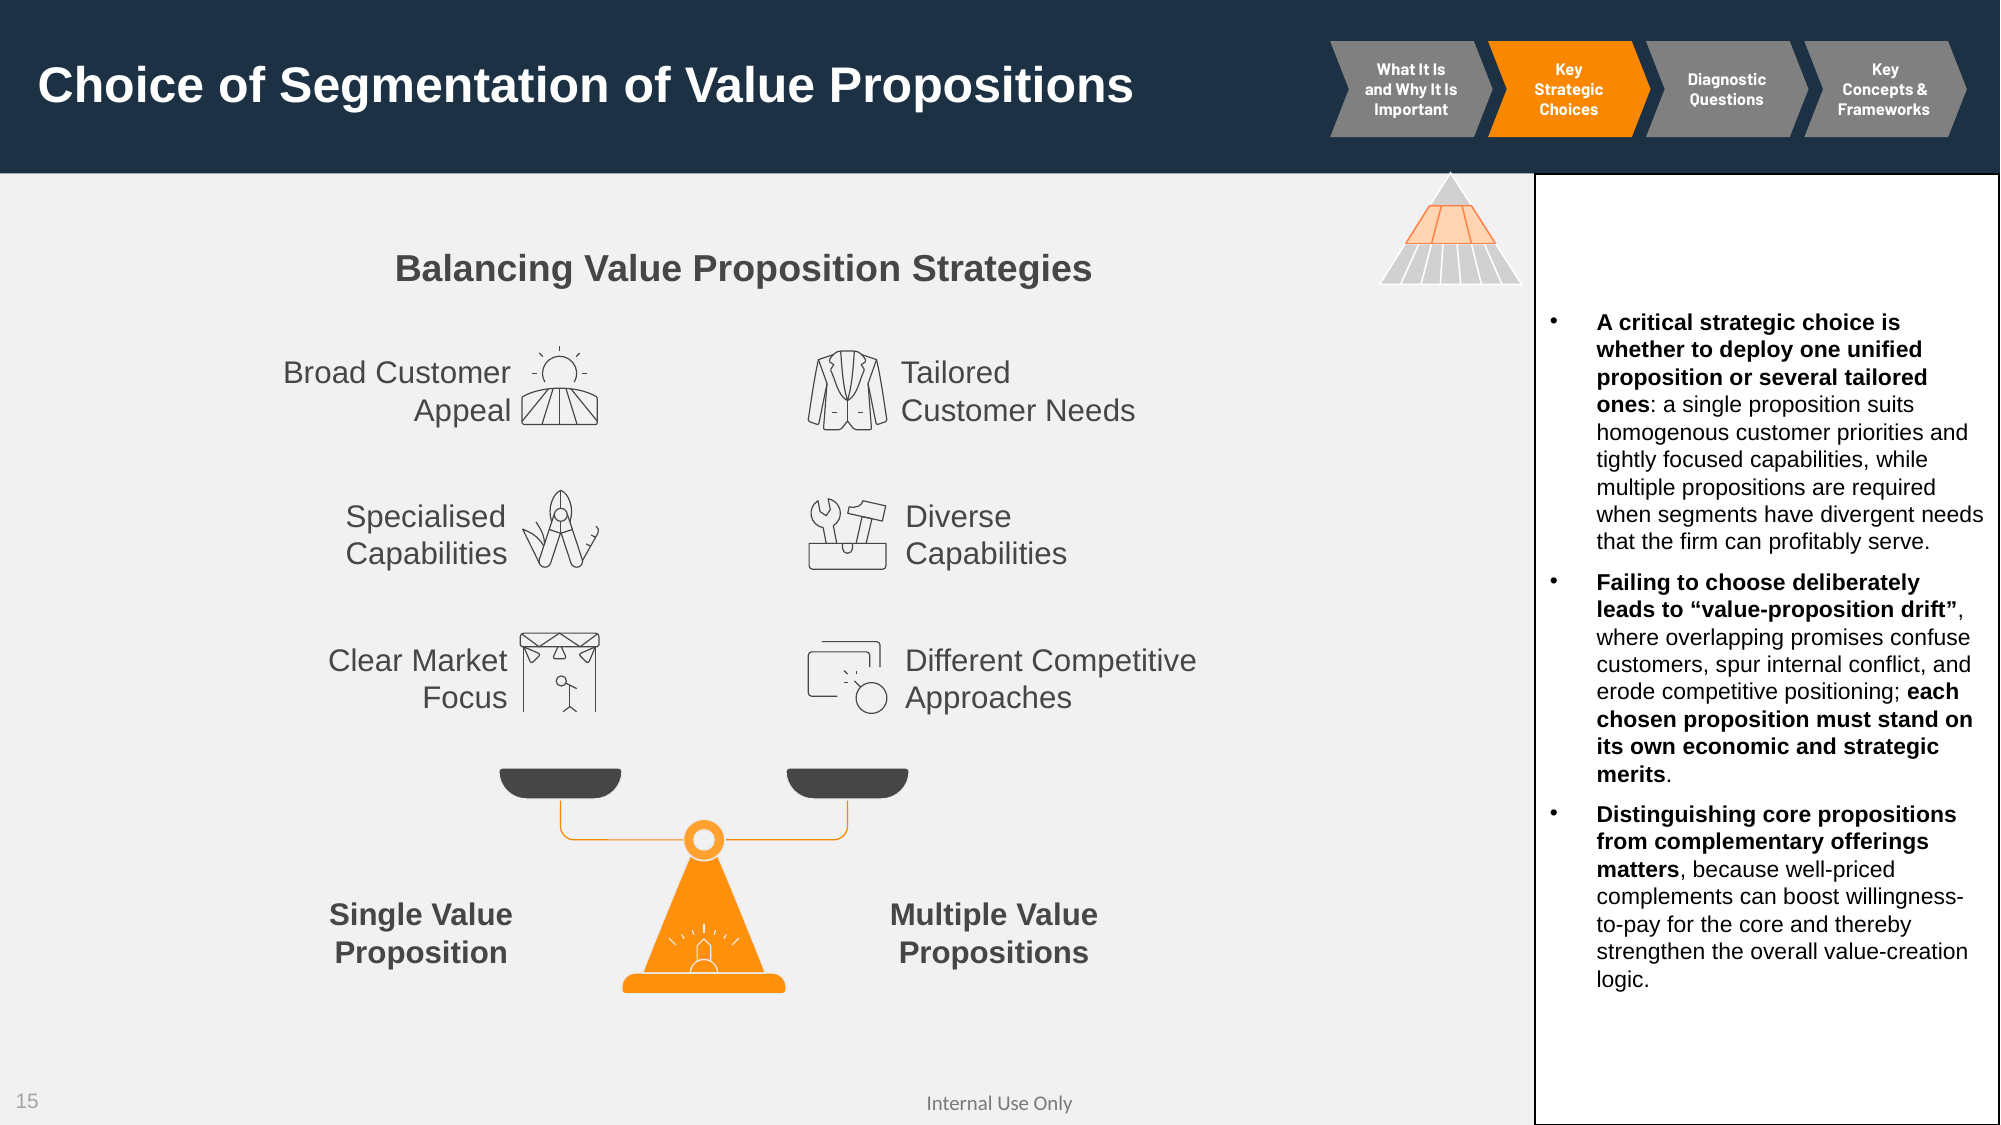

# Choice of Segmentation of Value Propositions
What It Is and Why It Is Important
Key Strategic Choices
Diagnostic Questions
Key Concepts & Frameworks

A critical strategic choice is whether to deploy one unified proposition or several tailored ones: a single proposition suits homogenous customer priorities and tightly focused capabilities, while multiple propositions are required when segments have divergent needs that the firm can profitably serve.
Failing to choose deliberately leads to “value-proposition drift”, where overlapping promises confuse customers, spur internal conflict, and erode competitive positioning; each chosen proposition must stand on its own economic and strategic merits.
Distinguishing core propositions from complementary offerings matters, because well-priced complements can boost willingness-to-pay for the core and thereby strengthen the overall value-creation logic.
Balancing Value Proposition Strategies

Broad Customer
Appeal
Tailored
Customer Needs

Specialised
Capabilities
Diverse
Capabilities

Clear Market
Focus
Different Competitive
Approaches

Single Value
Proposition
Multiple Value
Propositions